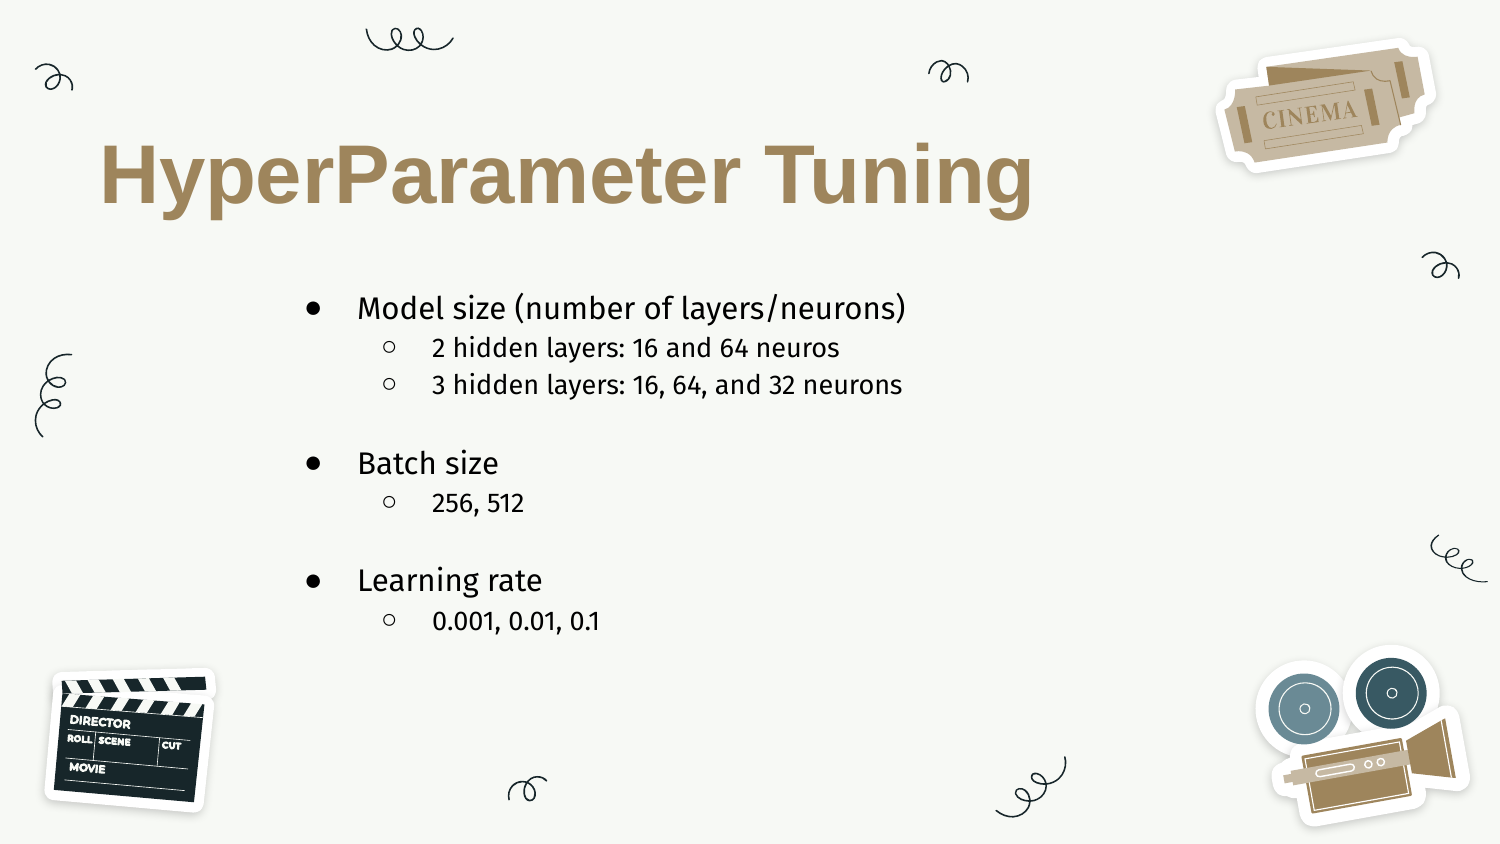

# HyperParameter Tuning
Model size (number of layers/neurons)
2 hidden layers: 16 and 64 neuros
3 hidden layers: 16, 64, and 32 neurons

Batch size
256, 512

Learning rate
0.001, 0.01, 0.1